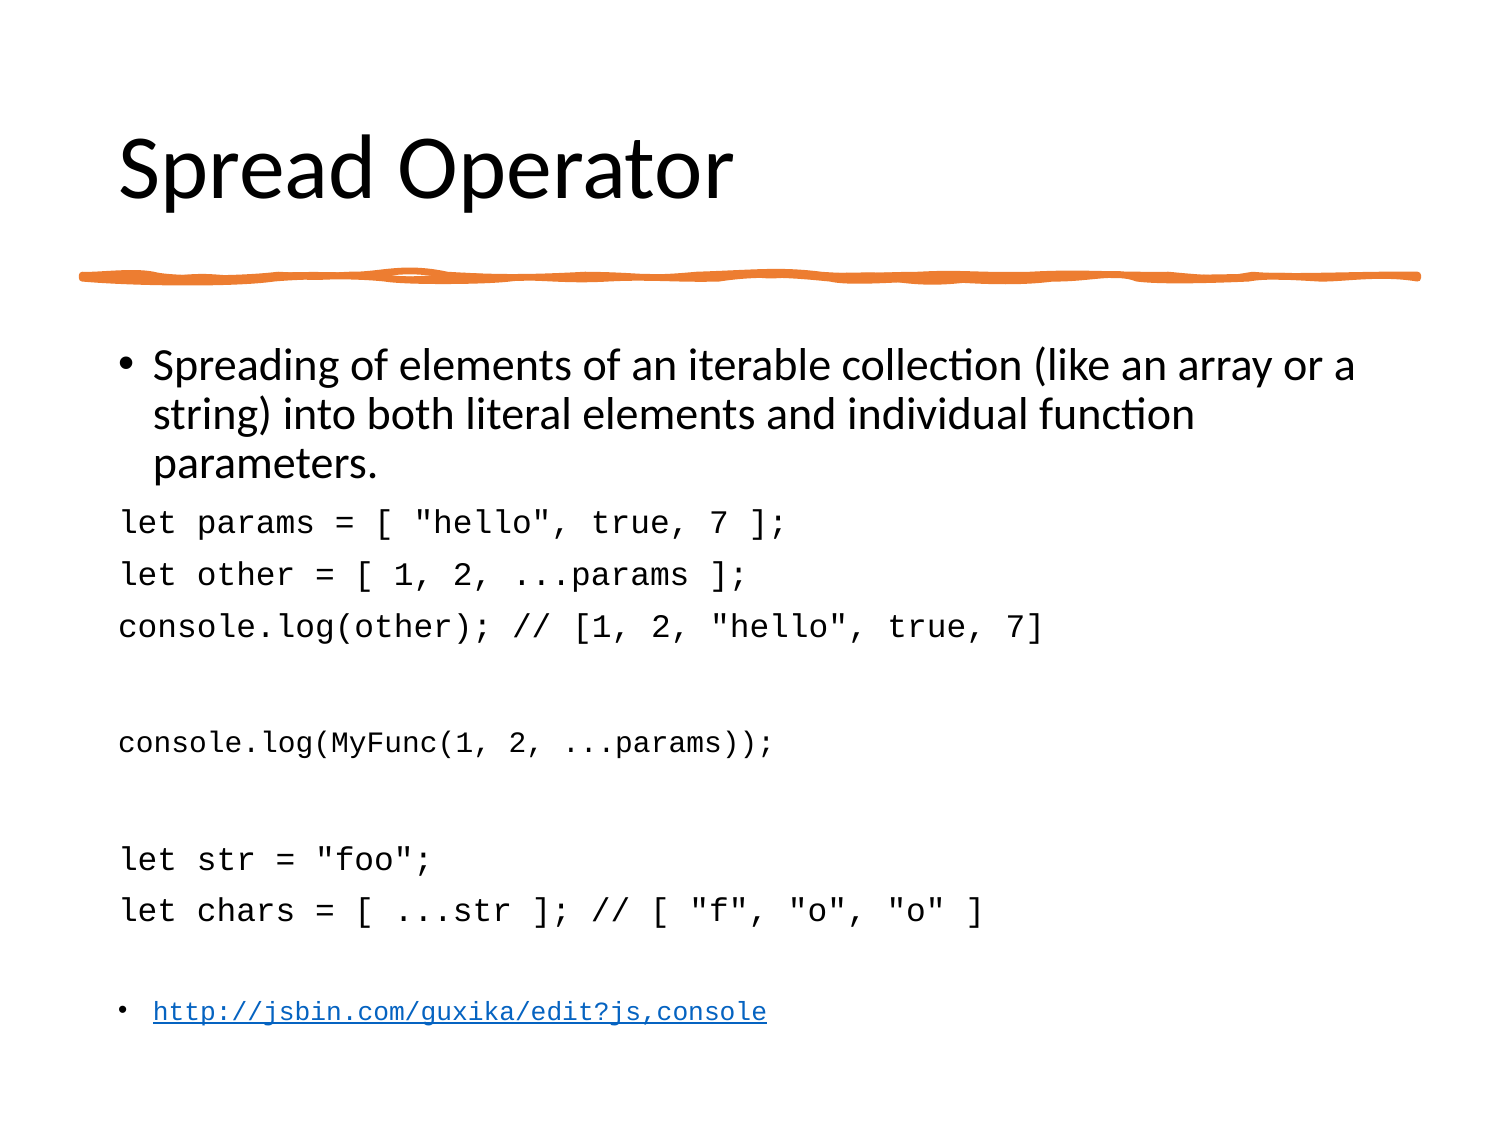

# Spread Operator
Spreading of elements of an iterable collection (like an array or a string) into both literal elements and individual function parameters.
let params = [ "hello", true, 7 ];
let other = [ 1, 2, ...params ];
console.log(other); // [1, 2, "hello", true, 7]

console.log(MyFunc(1, 2, ...params));

let str = "foo";
let chars = [ ...str ]; // [ "f", "o", "o" ]

http://jsbin.com/guxika/edit?js,console